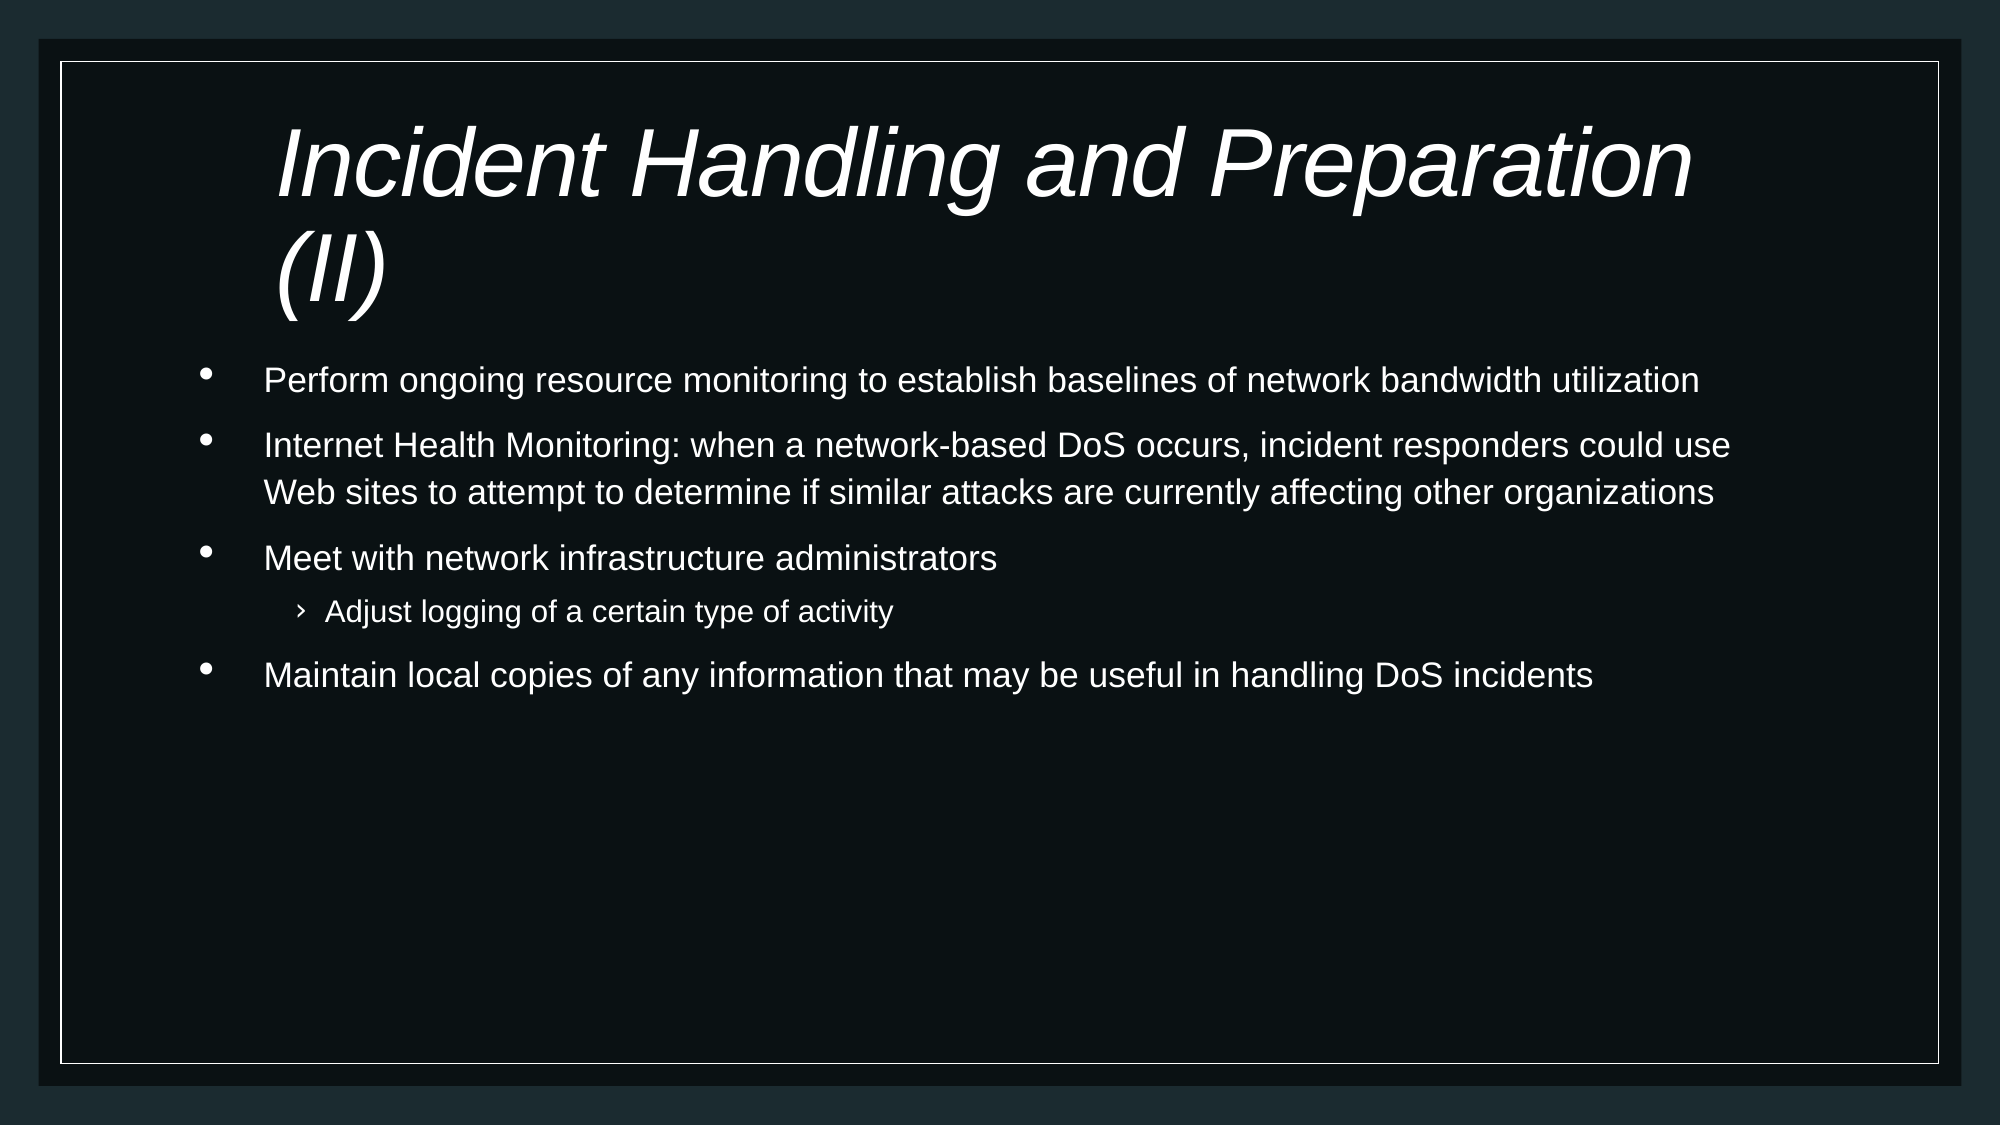

# Incident Handling and Preparation (II)
Perform ongoing resource monitoring to establish baselines of network bandwidth utilization
Internet Health Monitoring: when a network-based DoS occurs, incident responders could use Web sites to attempt to determine if similar attacks are currently affecting other organizations
Meet with network infrastructure administrators
Adjust logging of a certain type of activity
Maintain local copies of any information that may be useful in handling DoS incidents